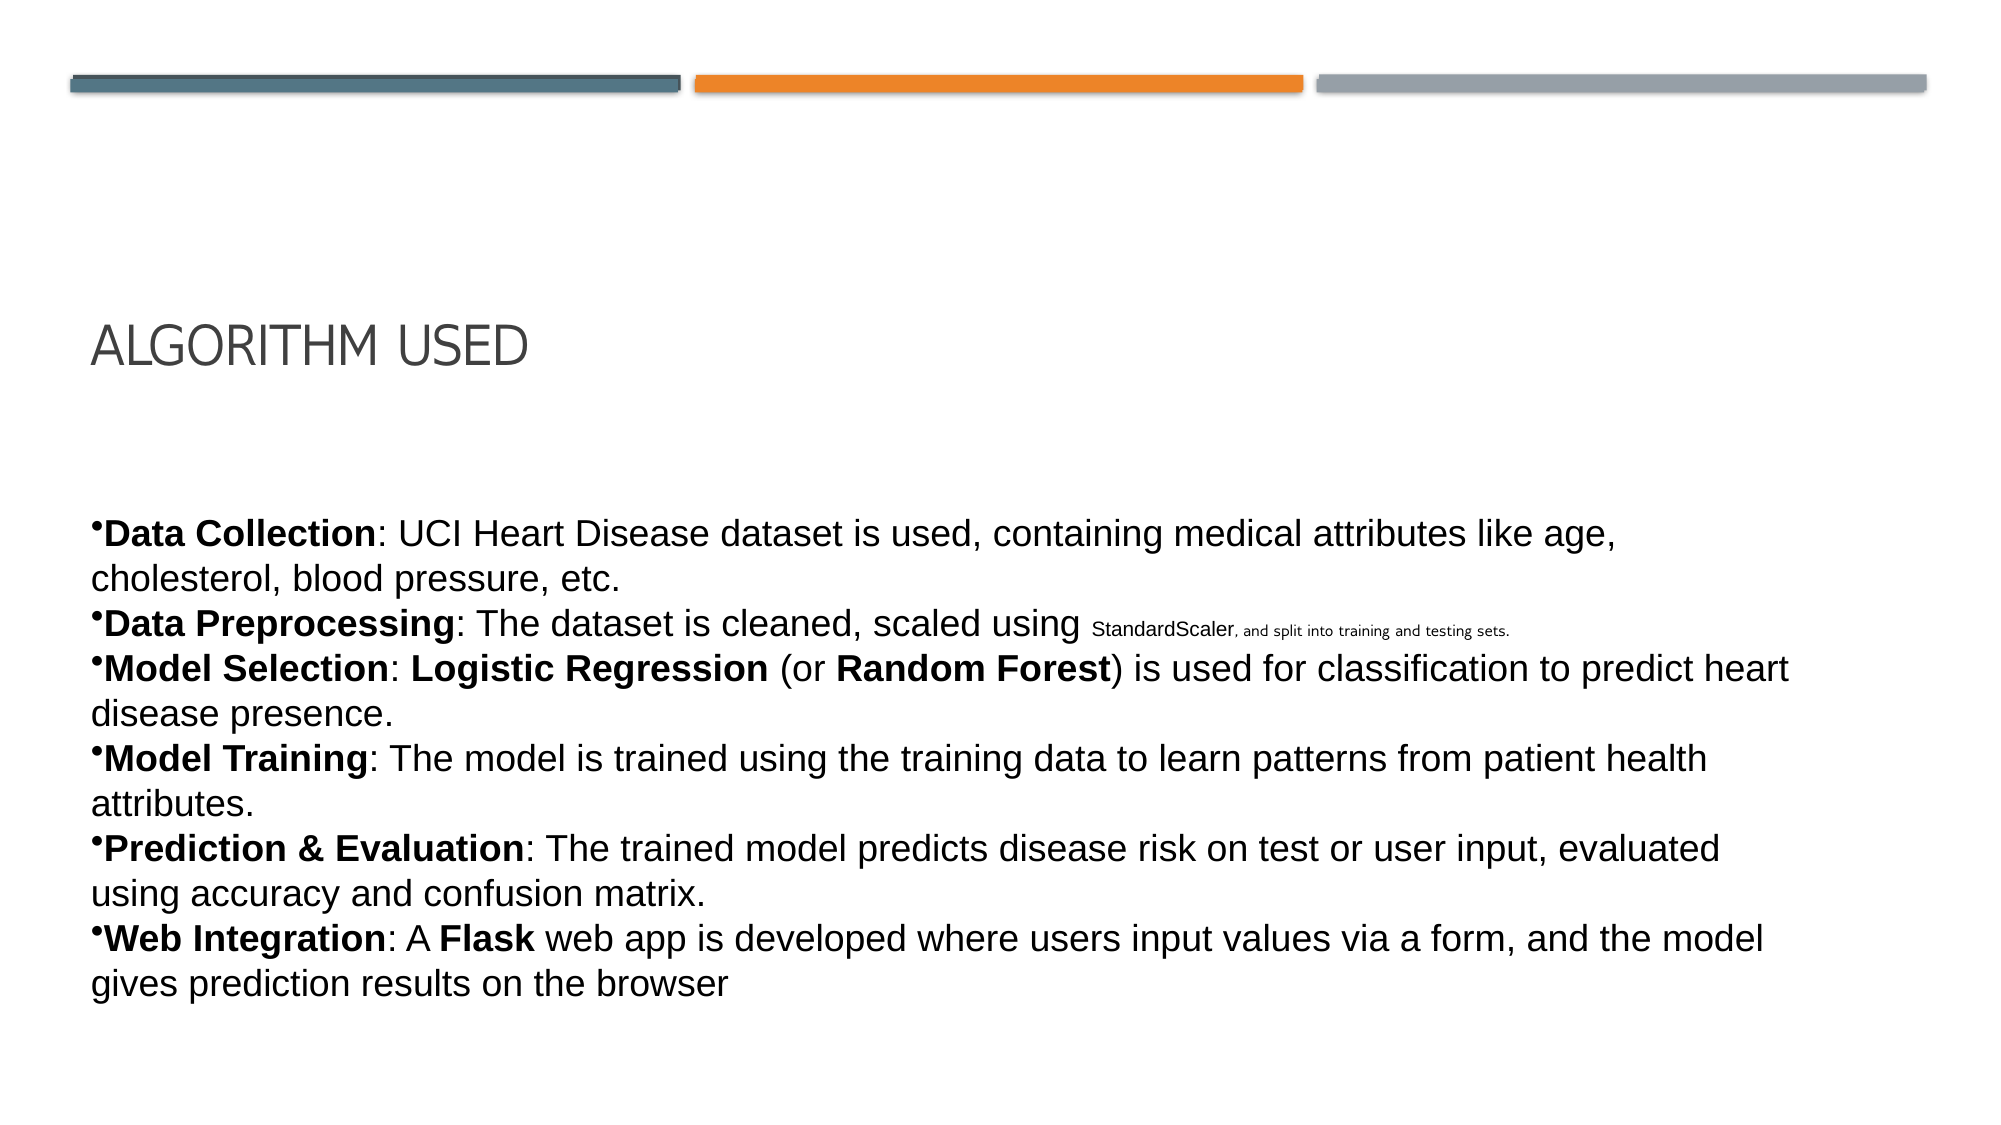

# ALGORITHM USED
Data Collection: UCI Heart Disease dataset is used, containing medical attributes like age, cholesterol, blood pressure, etc.
Data Preprocessing: The dataset is cleaned, scaled using StandardScaler, and split into training and testing sets.
Model Selection: Logistic Regression (or Random Forest) is used for classification to predict heart disease presence.
Model Training: The model is trained using the training data to learn patterns from patient health attributes.
Prediction & Evaluation: The trained model predicts disease risk on test or user input, evaluated using accuracy and confusion matrix.
Web Integration: A Flask web app is developed where users input values via a form, and the model gives prediction results on the browser